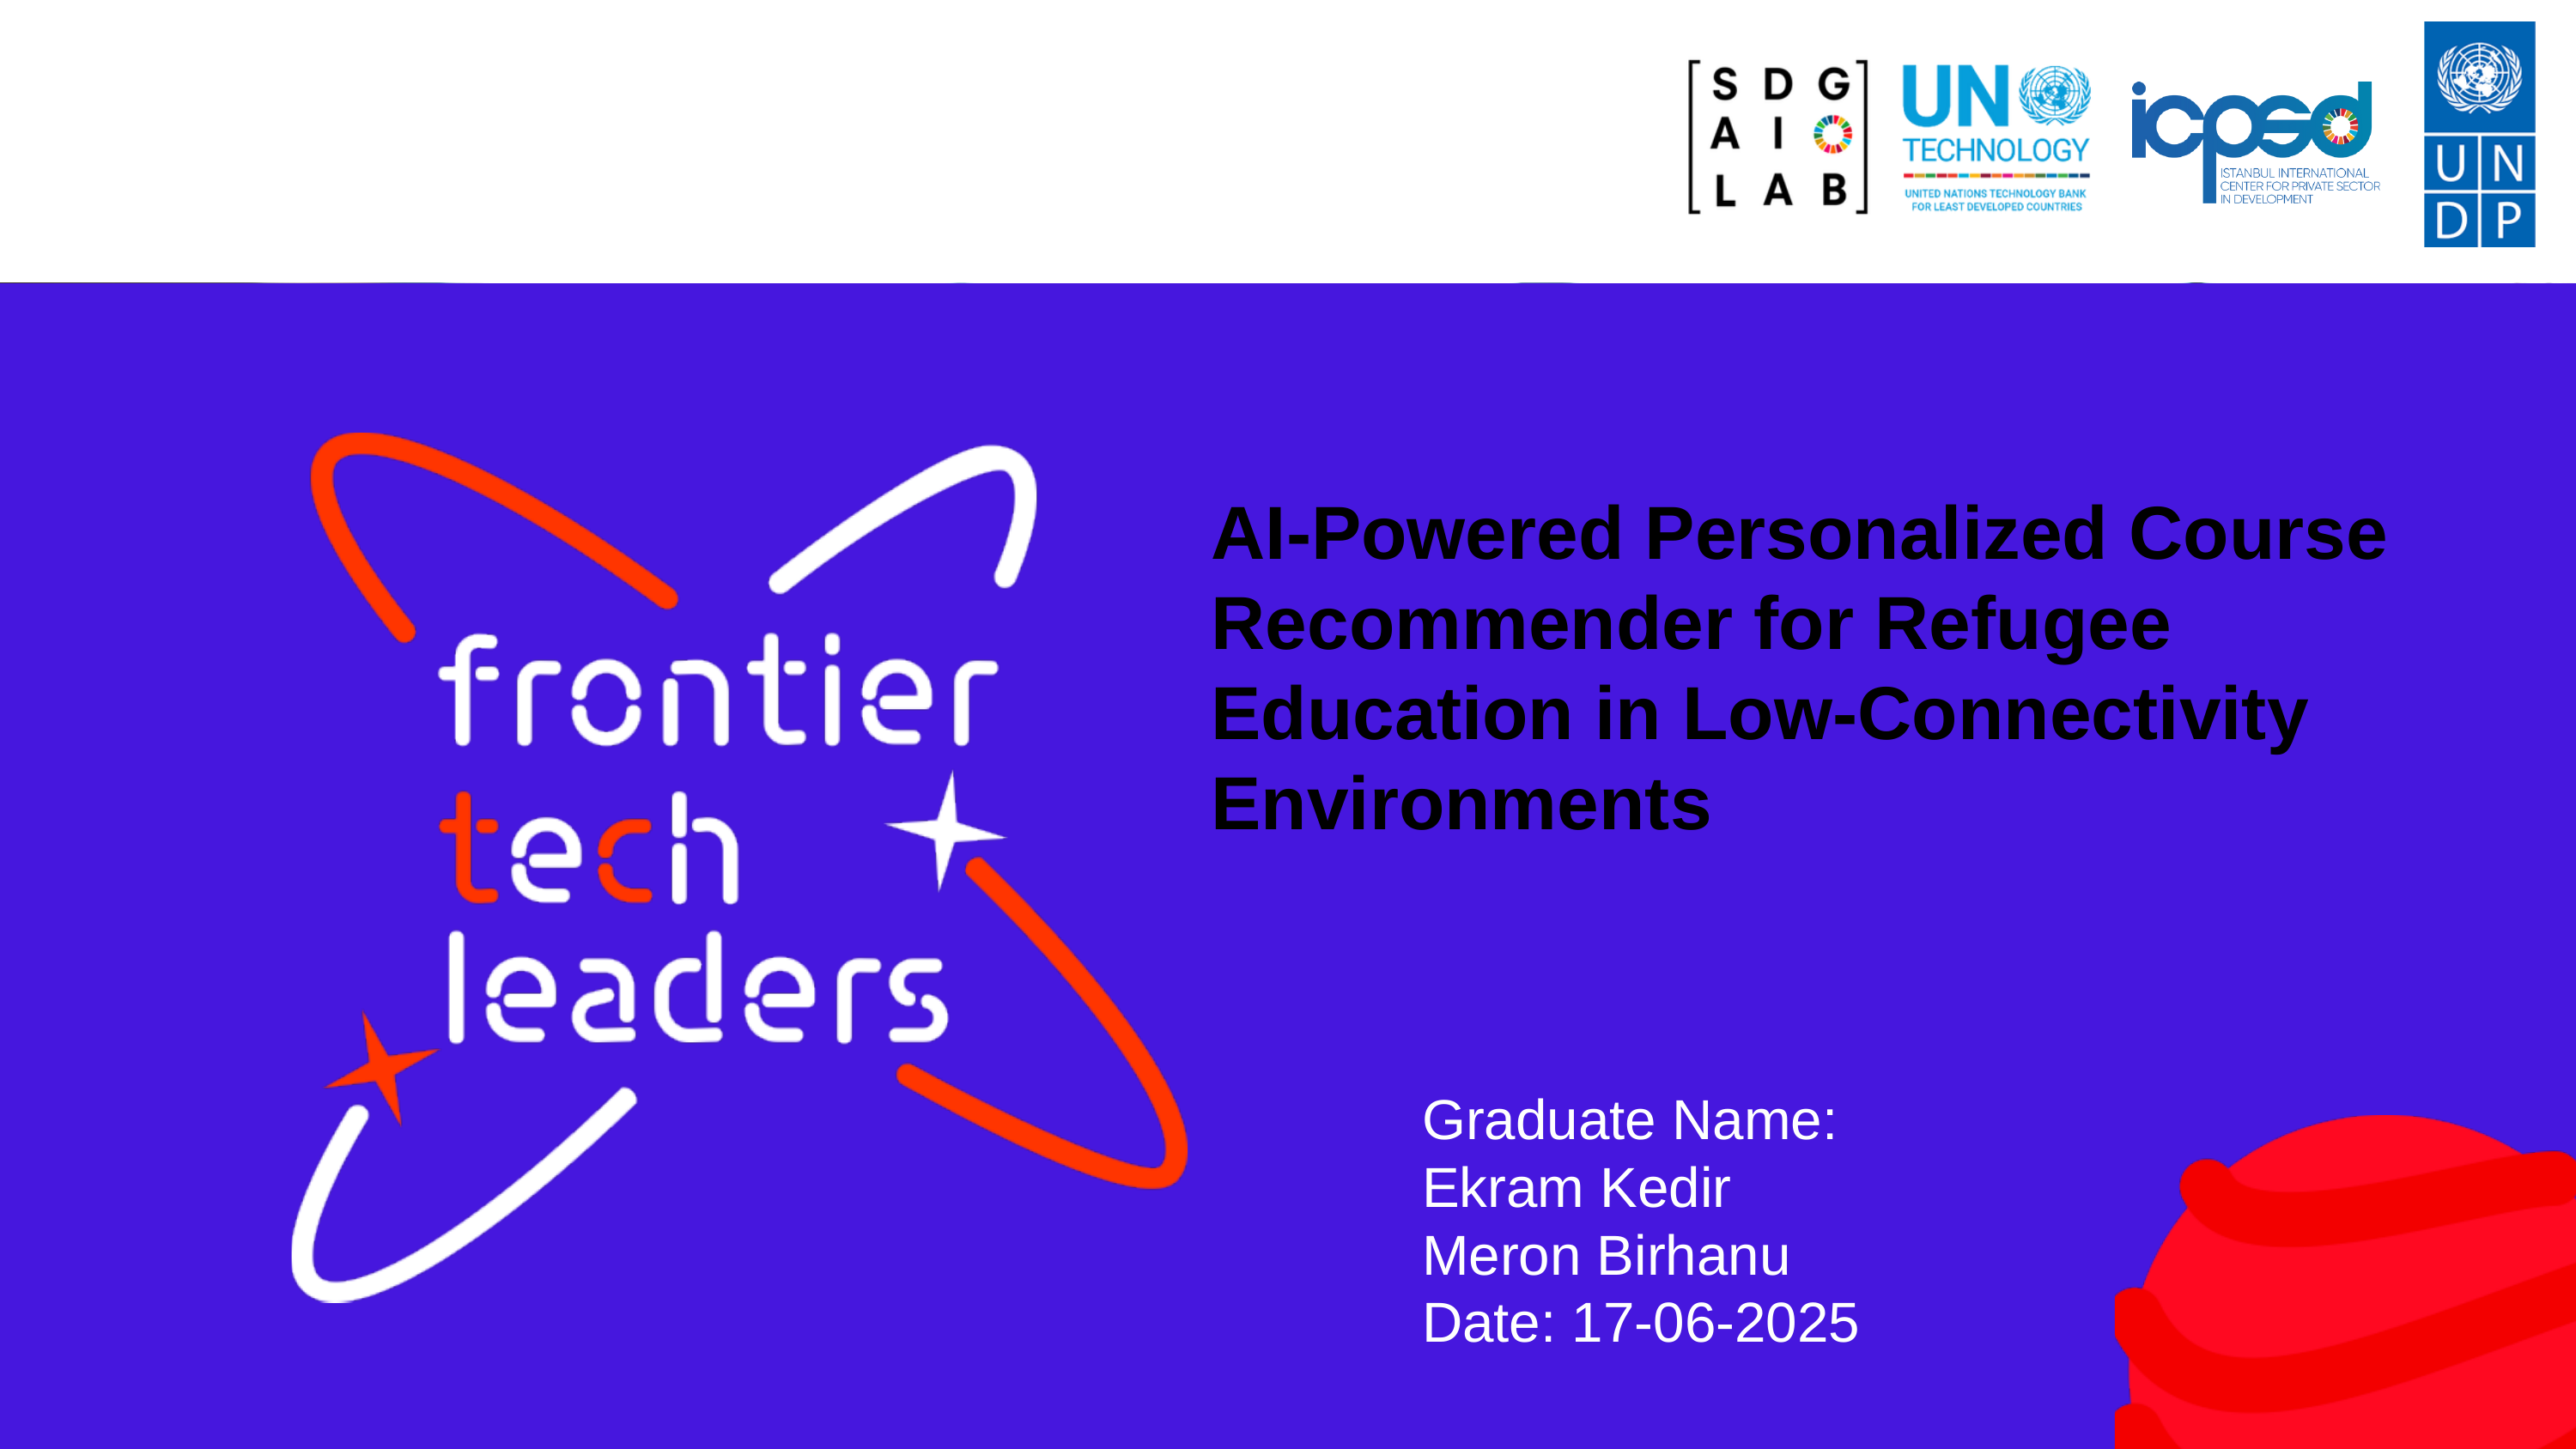

AI-Powered Personalized Course Recommender for Refugee Education in Low-Connectivity Environments

Graduate Name:
Ekram Kedir
Meron Birhanu
Date: 17-06-2025